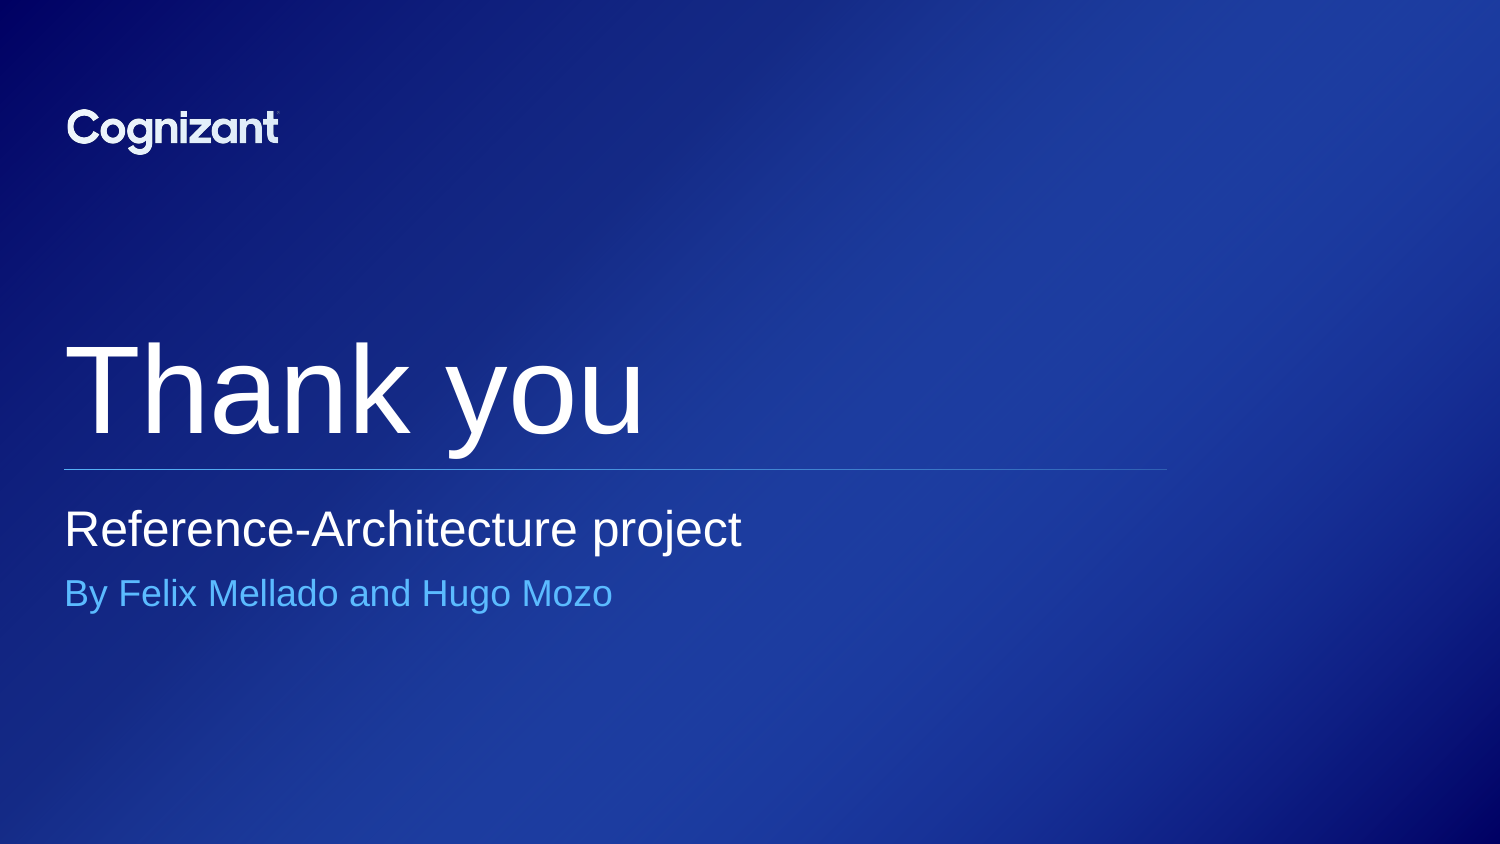

# Thank you
Reference-Architecture project
By Felix Mellado and Hugo Mozo